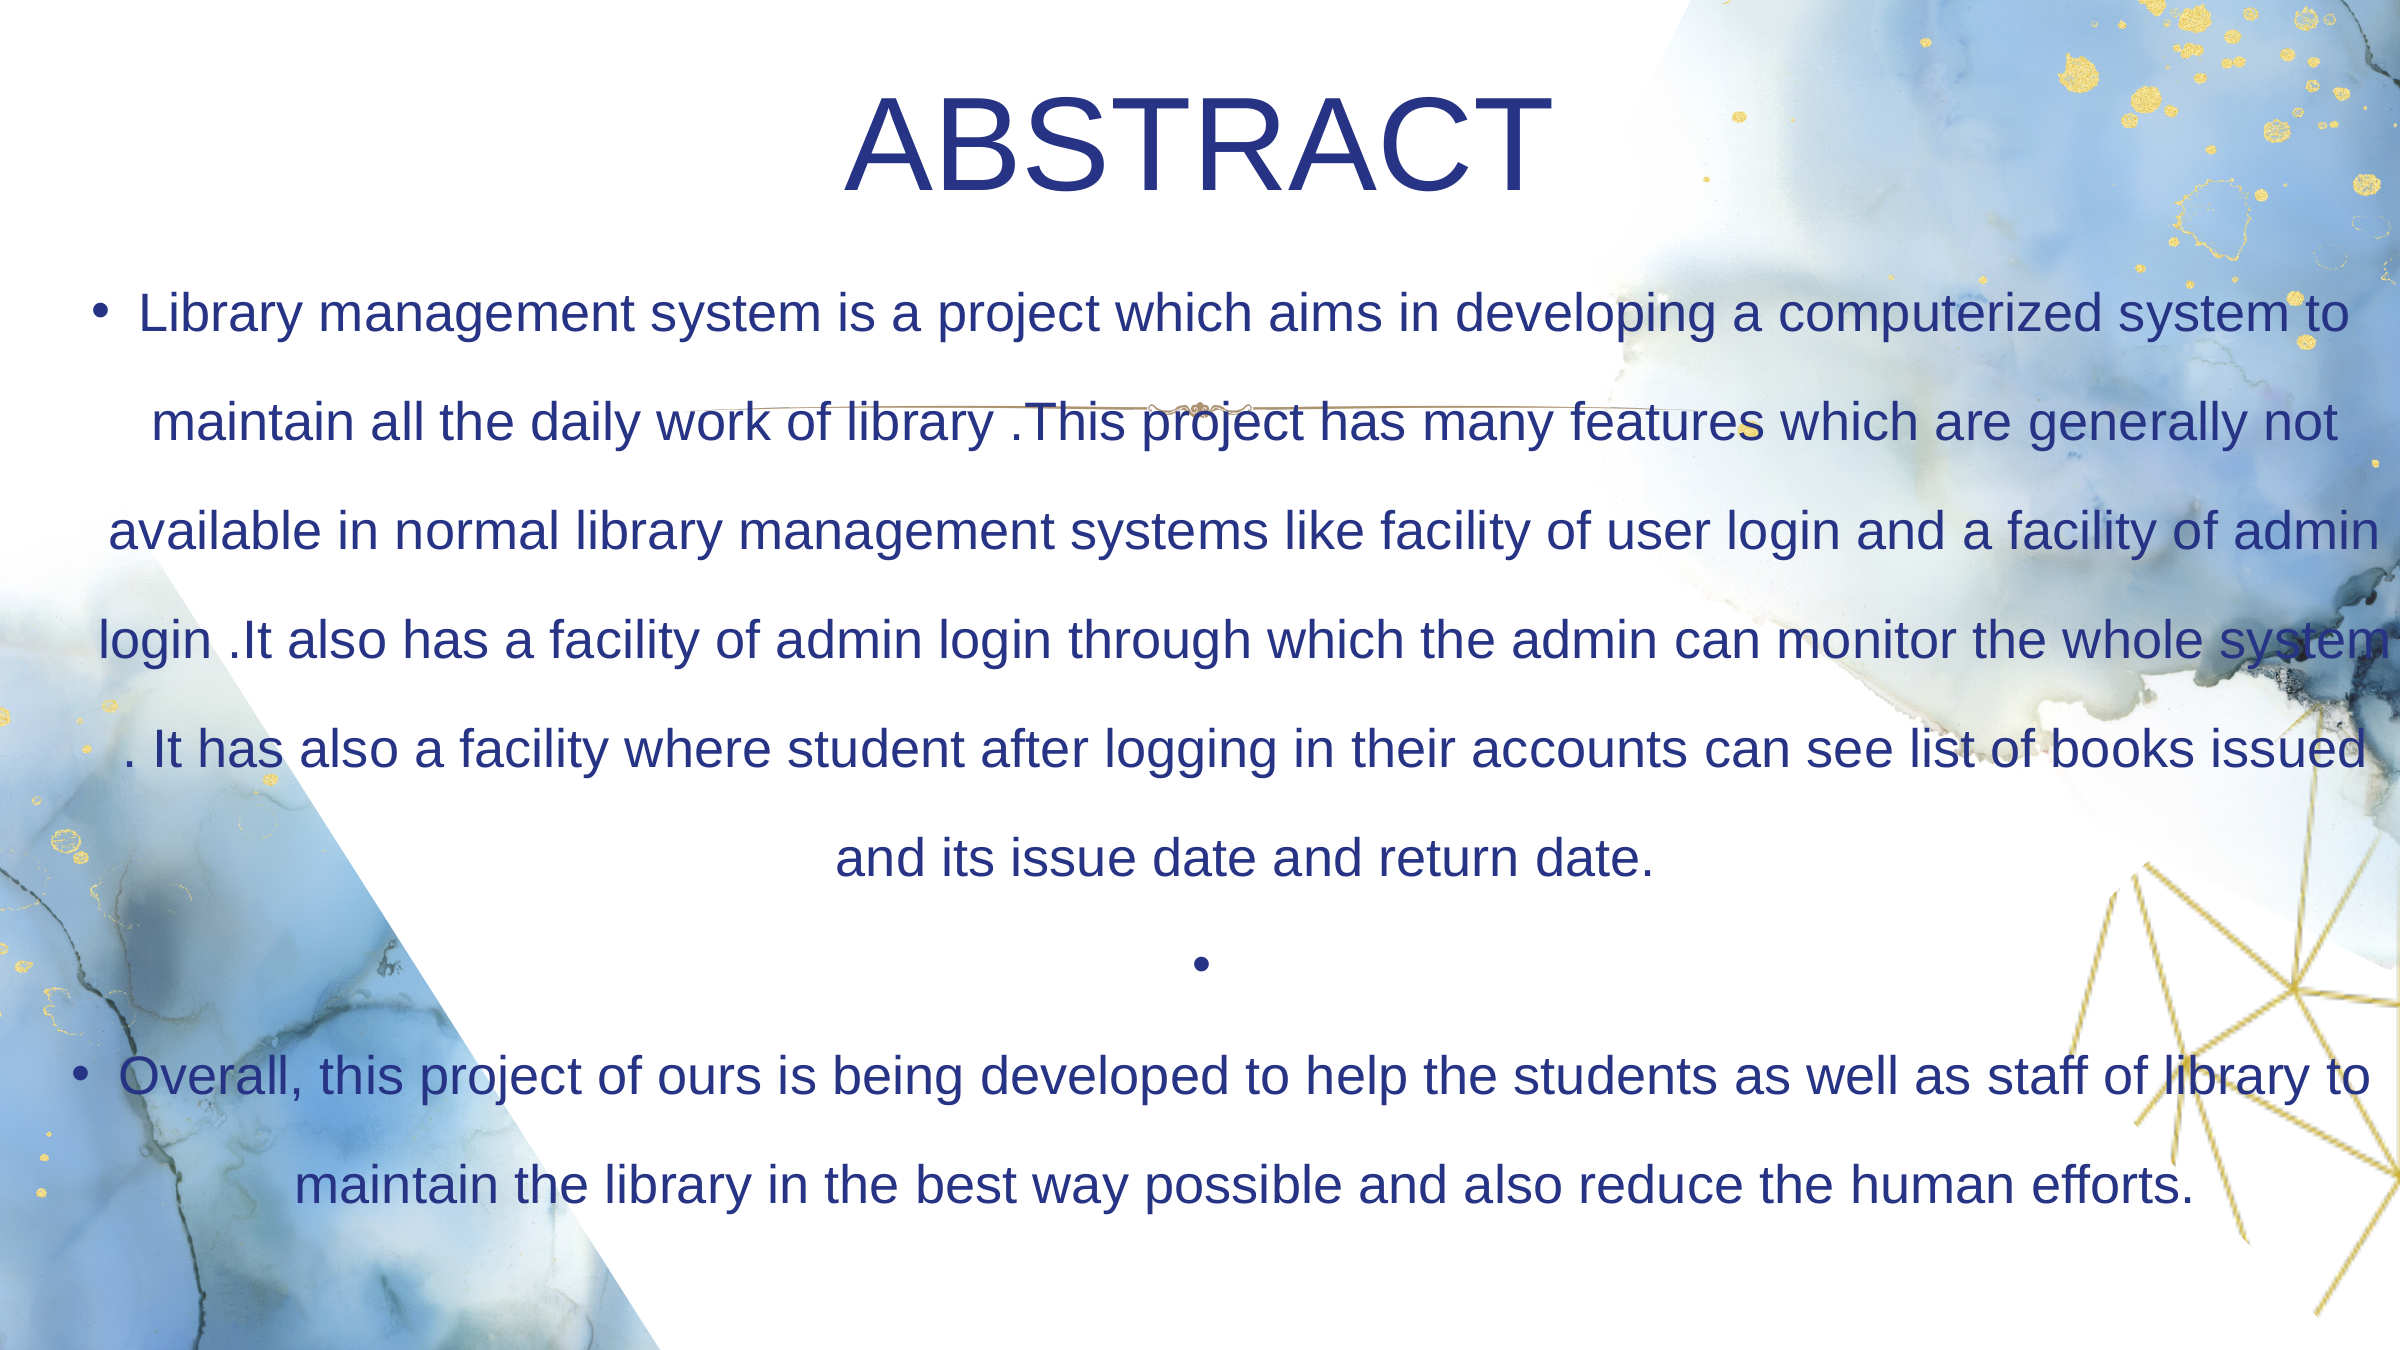

ABSTRACT

Library management system is a project which aims in developing a computerized system to maintain all the daily work of library .This project has many features which are generally not available in normal library management systems like facility of user login and a facility of admin login .It also has a facility of admin login through which the admin can monitor the whole system . It has also a facility where student after logging in their accounts can see list of books issued and its issue date and return date.

Overall, this project of ours is being developed to help the students as well as staff of library to maintain the library in the best way possible and also reduce the human efforts.